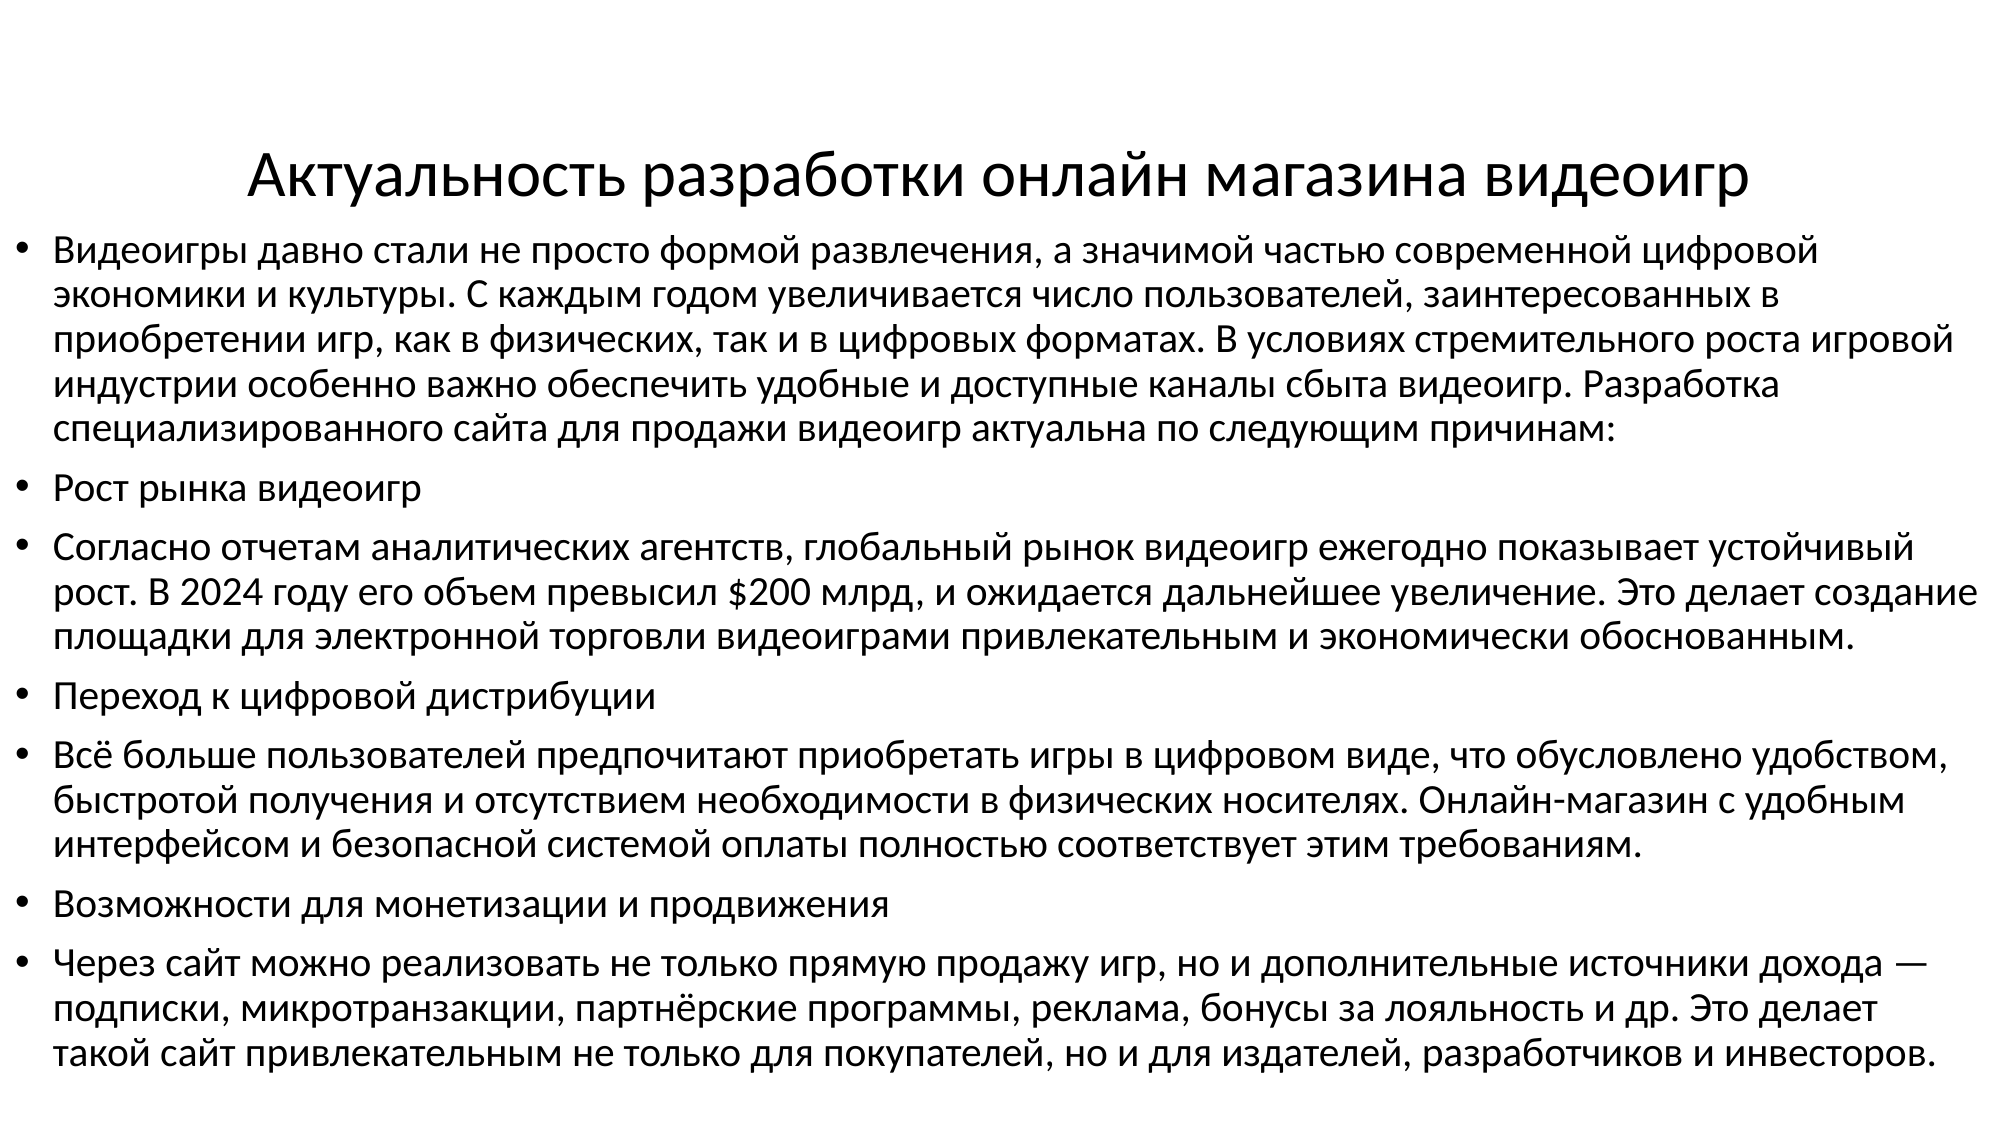

# Актуальность разработки онлайн магазина видеоигр
Видеоигры давно стали не просто формой развлечения, а значимой частью современной цифровой экономики и культуры. С каждым годом увеличивается число пользователей, заинтересованных в приобретении игр, как в физических, так и в цифровых форматах. В условиях стремительного роста игровой индустрии особенно важно обеспечить удобные и доступные каналы сбыта видеоигр. Разработка специализированного сайта для продажи видеоигр актуальна по следующим причинам:
Рост рынка видеоигр
Согласно отчетам аналитических агентств, глобальный рынок видеоигр ежегодно показывает устойчивый рост. В 2024 году его объем превысил $200 млрд, и ожидается дальнейшее увеличение. Это делает создание площадки для электронной торговли видеоиграми привлекательным и экономически обоснованным.
Переход к цифровой дистрибуции
Всё больше пользователей предпочитают приобретать игры в цифровом виде, что обусловлено удобством, быстротой получения и отсутствием необходимости в физических носителях. Онлайн-магазин с удобным интерфейсом и безопасной системой оплаты полностью соответствует этим требованиям.
Возможности для монетизации и продвижения
Через сайт можно реализовать не только прямую продажу игр, но и дополнительные источники дохода — подписки, микротранзакции, партнёрские программы, реклама, бонусы за лояльность и др. Это делает такой сайт привлекательным не только для покупателей, но и для издателей, разработчиков и инвесторов.